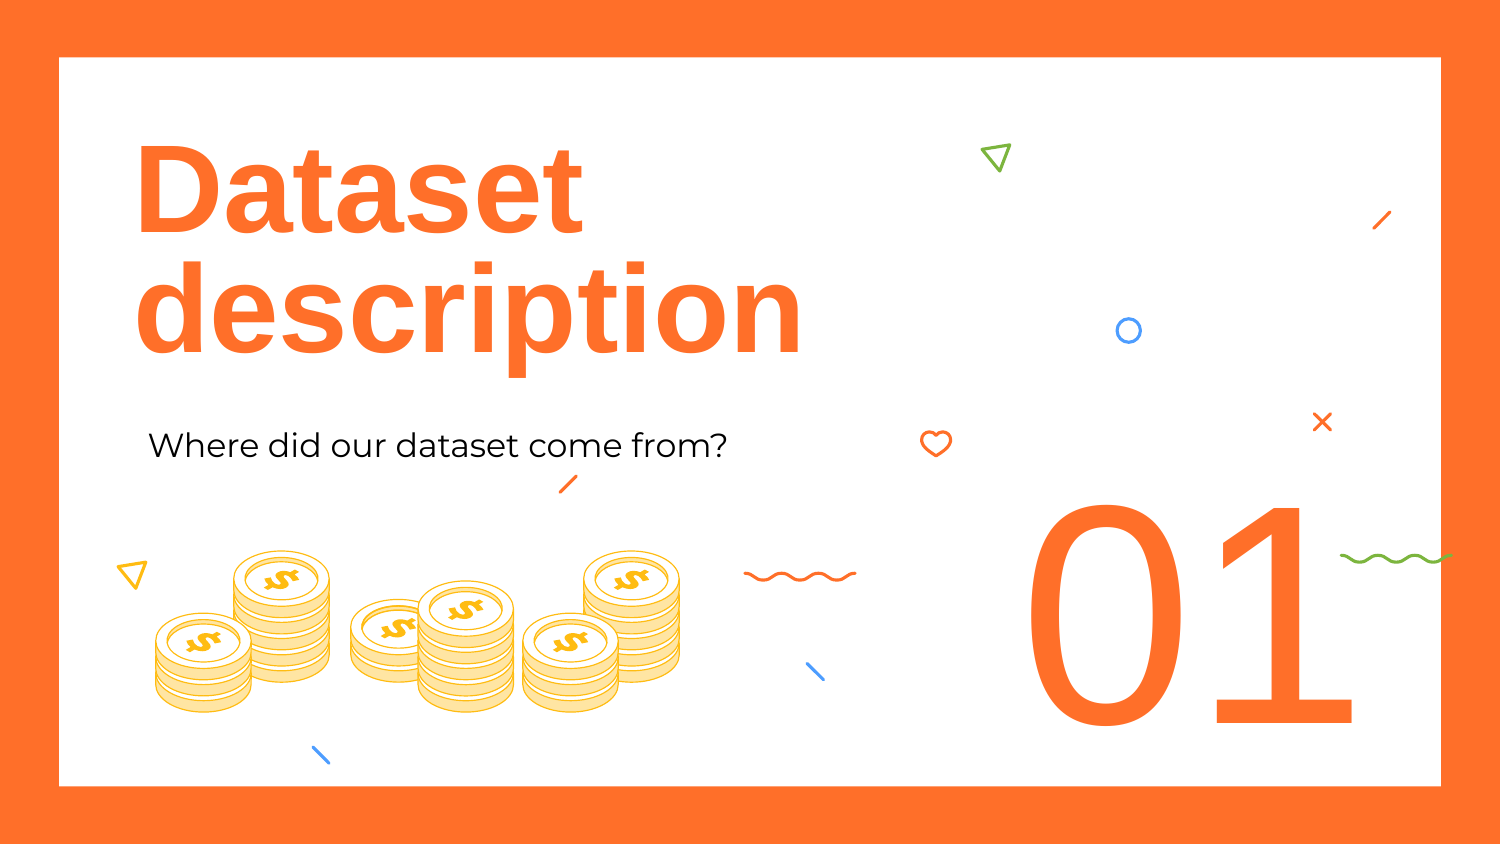

# Dataset description
Where did our dataset come from?
01